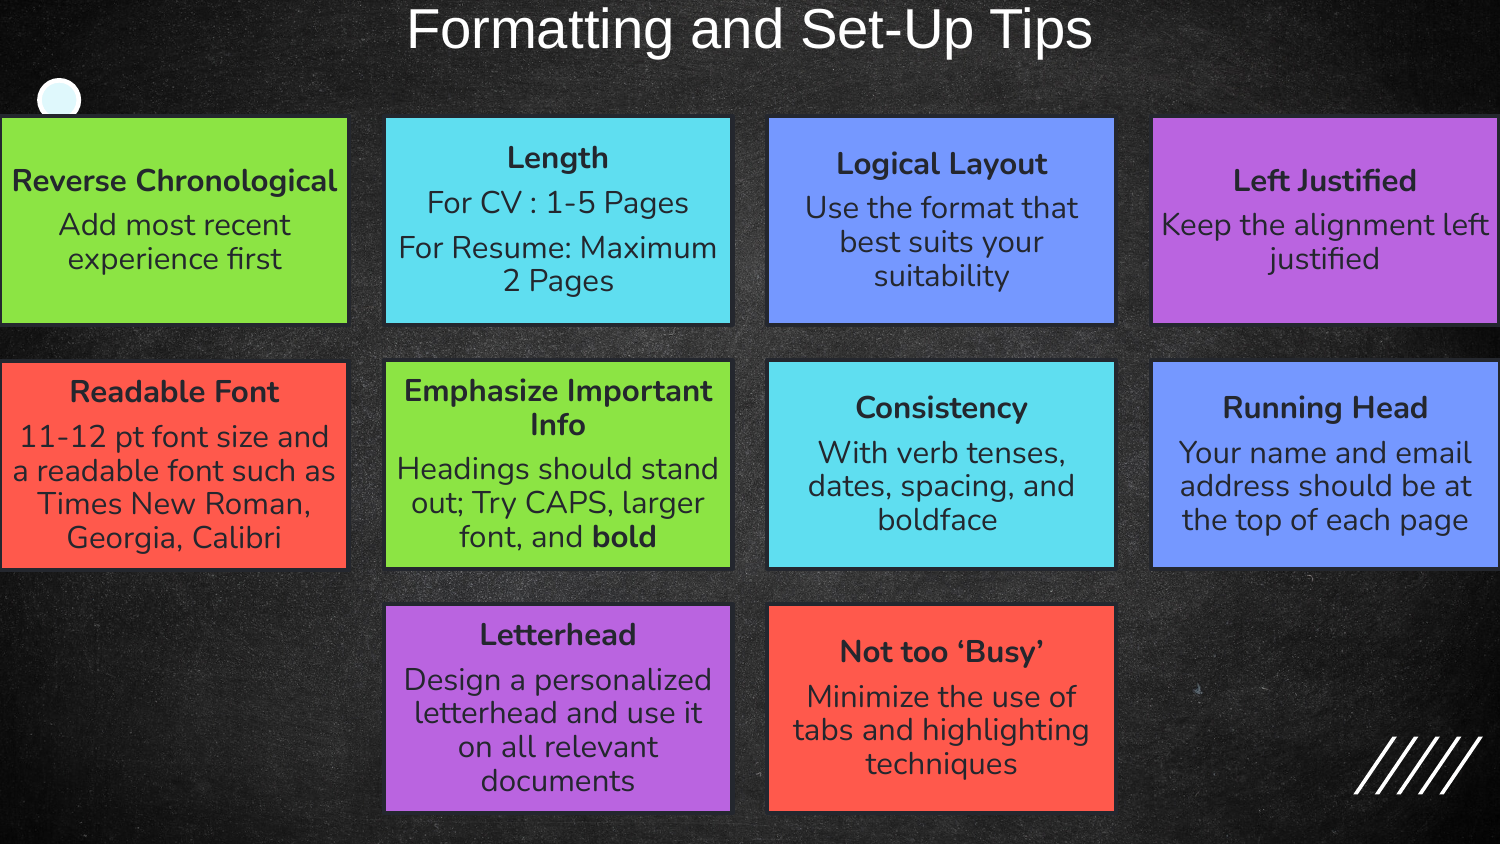

# Formatting and Set-Up Tips
Reverse Chronological
Add most recent experience first
Length
For CV : 1-5 Pages
For Resume: Maximum 2 Pages
Logical Layout
Use the format that best suits your suitability
Left Justified
Keep the alignment left justified
Readable Font
11-12 pt font size and a readable font such as Times New Roman, Georgia, Calibri
Emphasize Important Info
Headings should stand out; Try CAPS, larger font, and bold
Consistency
With verb tenses, dates, spacing, and boldface
Running Head
Your name and email address should be at the top of each page
Letterhead
Design a personalized letterhead and use it on all relevant documents
Not too ‘Busy’
Minimize the use of tabs and highlighting techniques